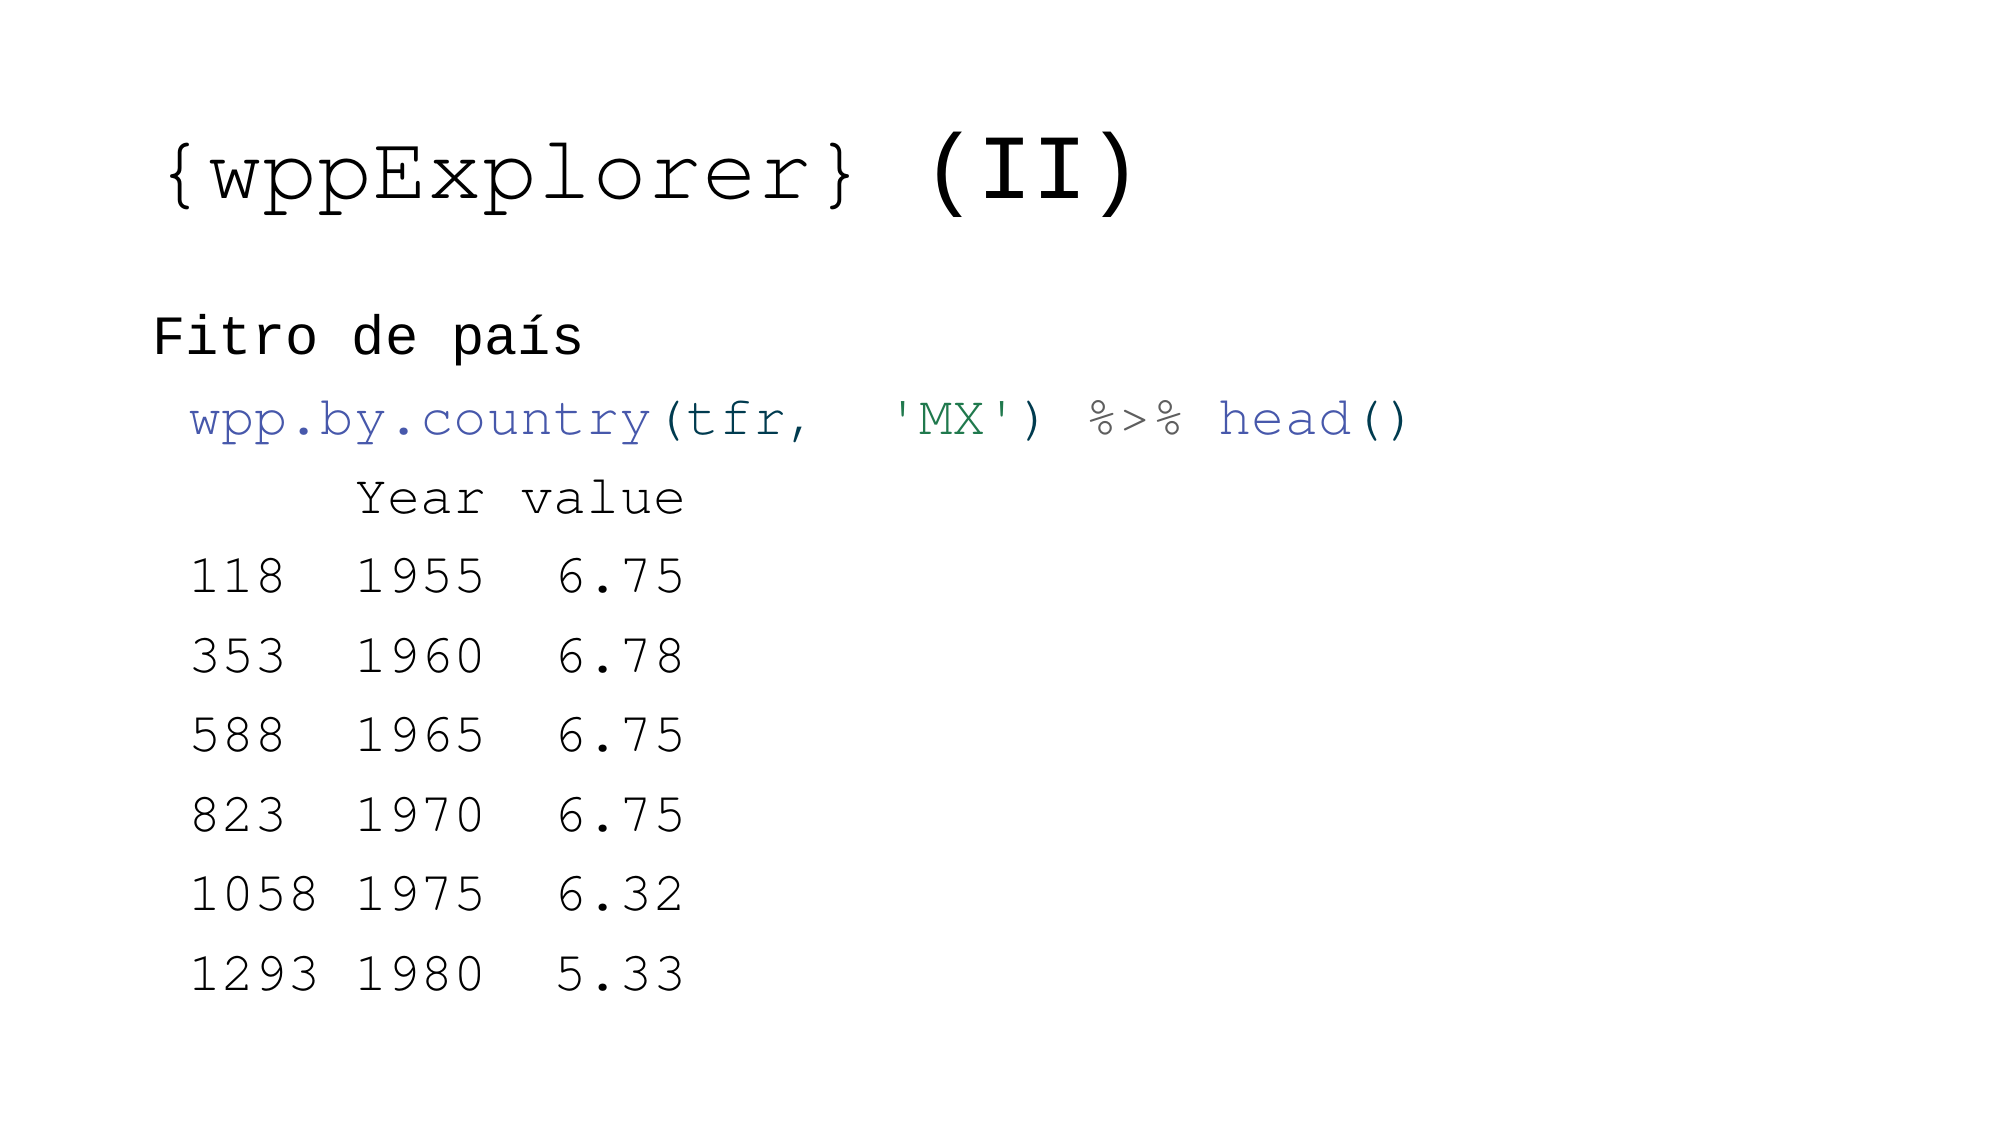

# {wppExplorer} (II)
Fitro de país
wpp.by.country(tfr,  'MX') %>% head()
     Year value
118  1955  6.75
353  1960  6.78
588  1965  6.75
823  1970  6.75
1058 1975  6.32
1293 1980  5.33